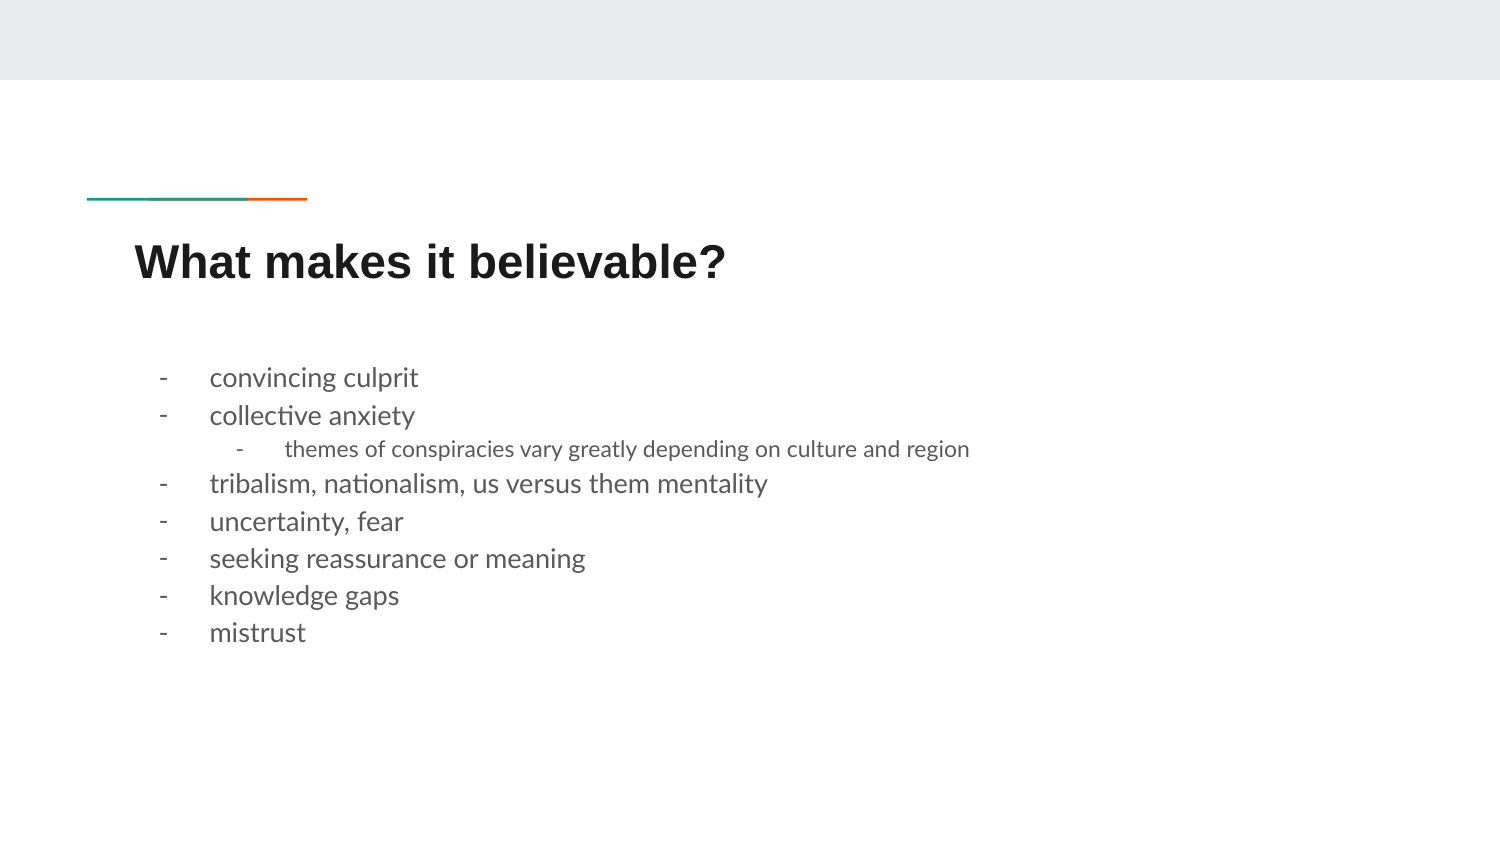

# What makes it believable?
convincing culprit
collective anxiety
themes of conspiracies vary greatly depending on culture and region
tribalism, nationalism, us versus them mentality
uncertainty, fear
seeking reassurance or meaning
knowledge gaps
mistrust